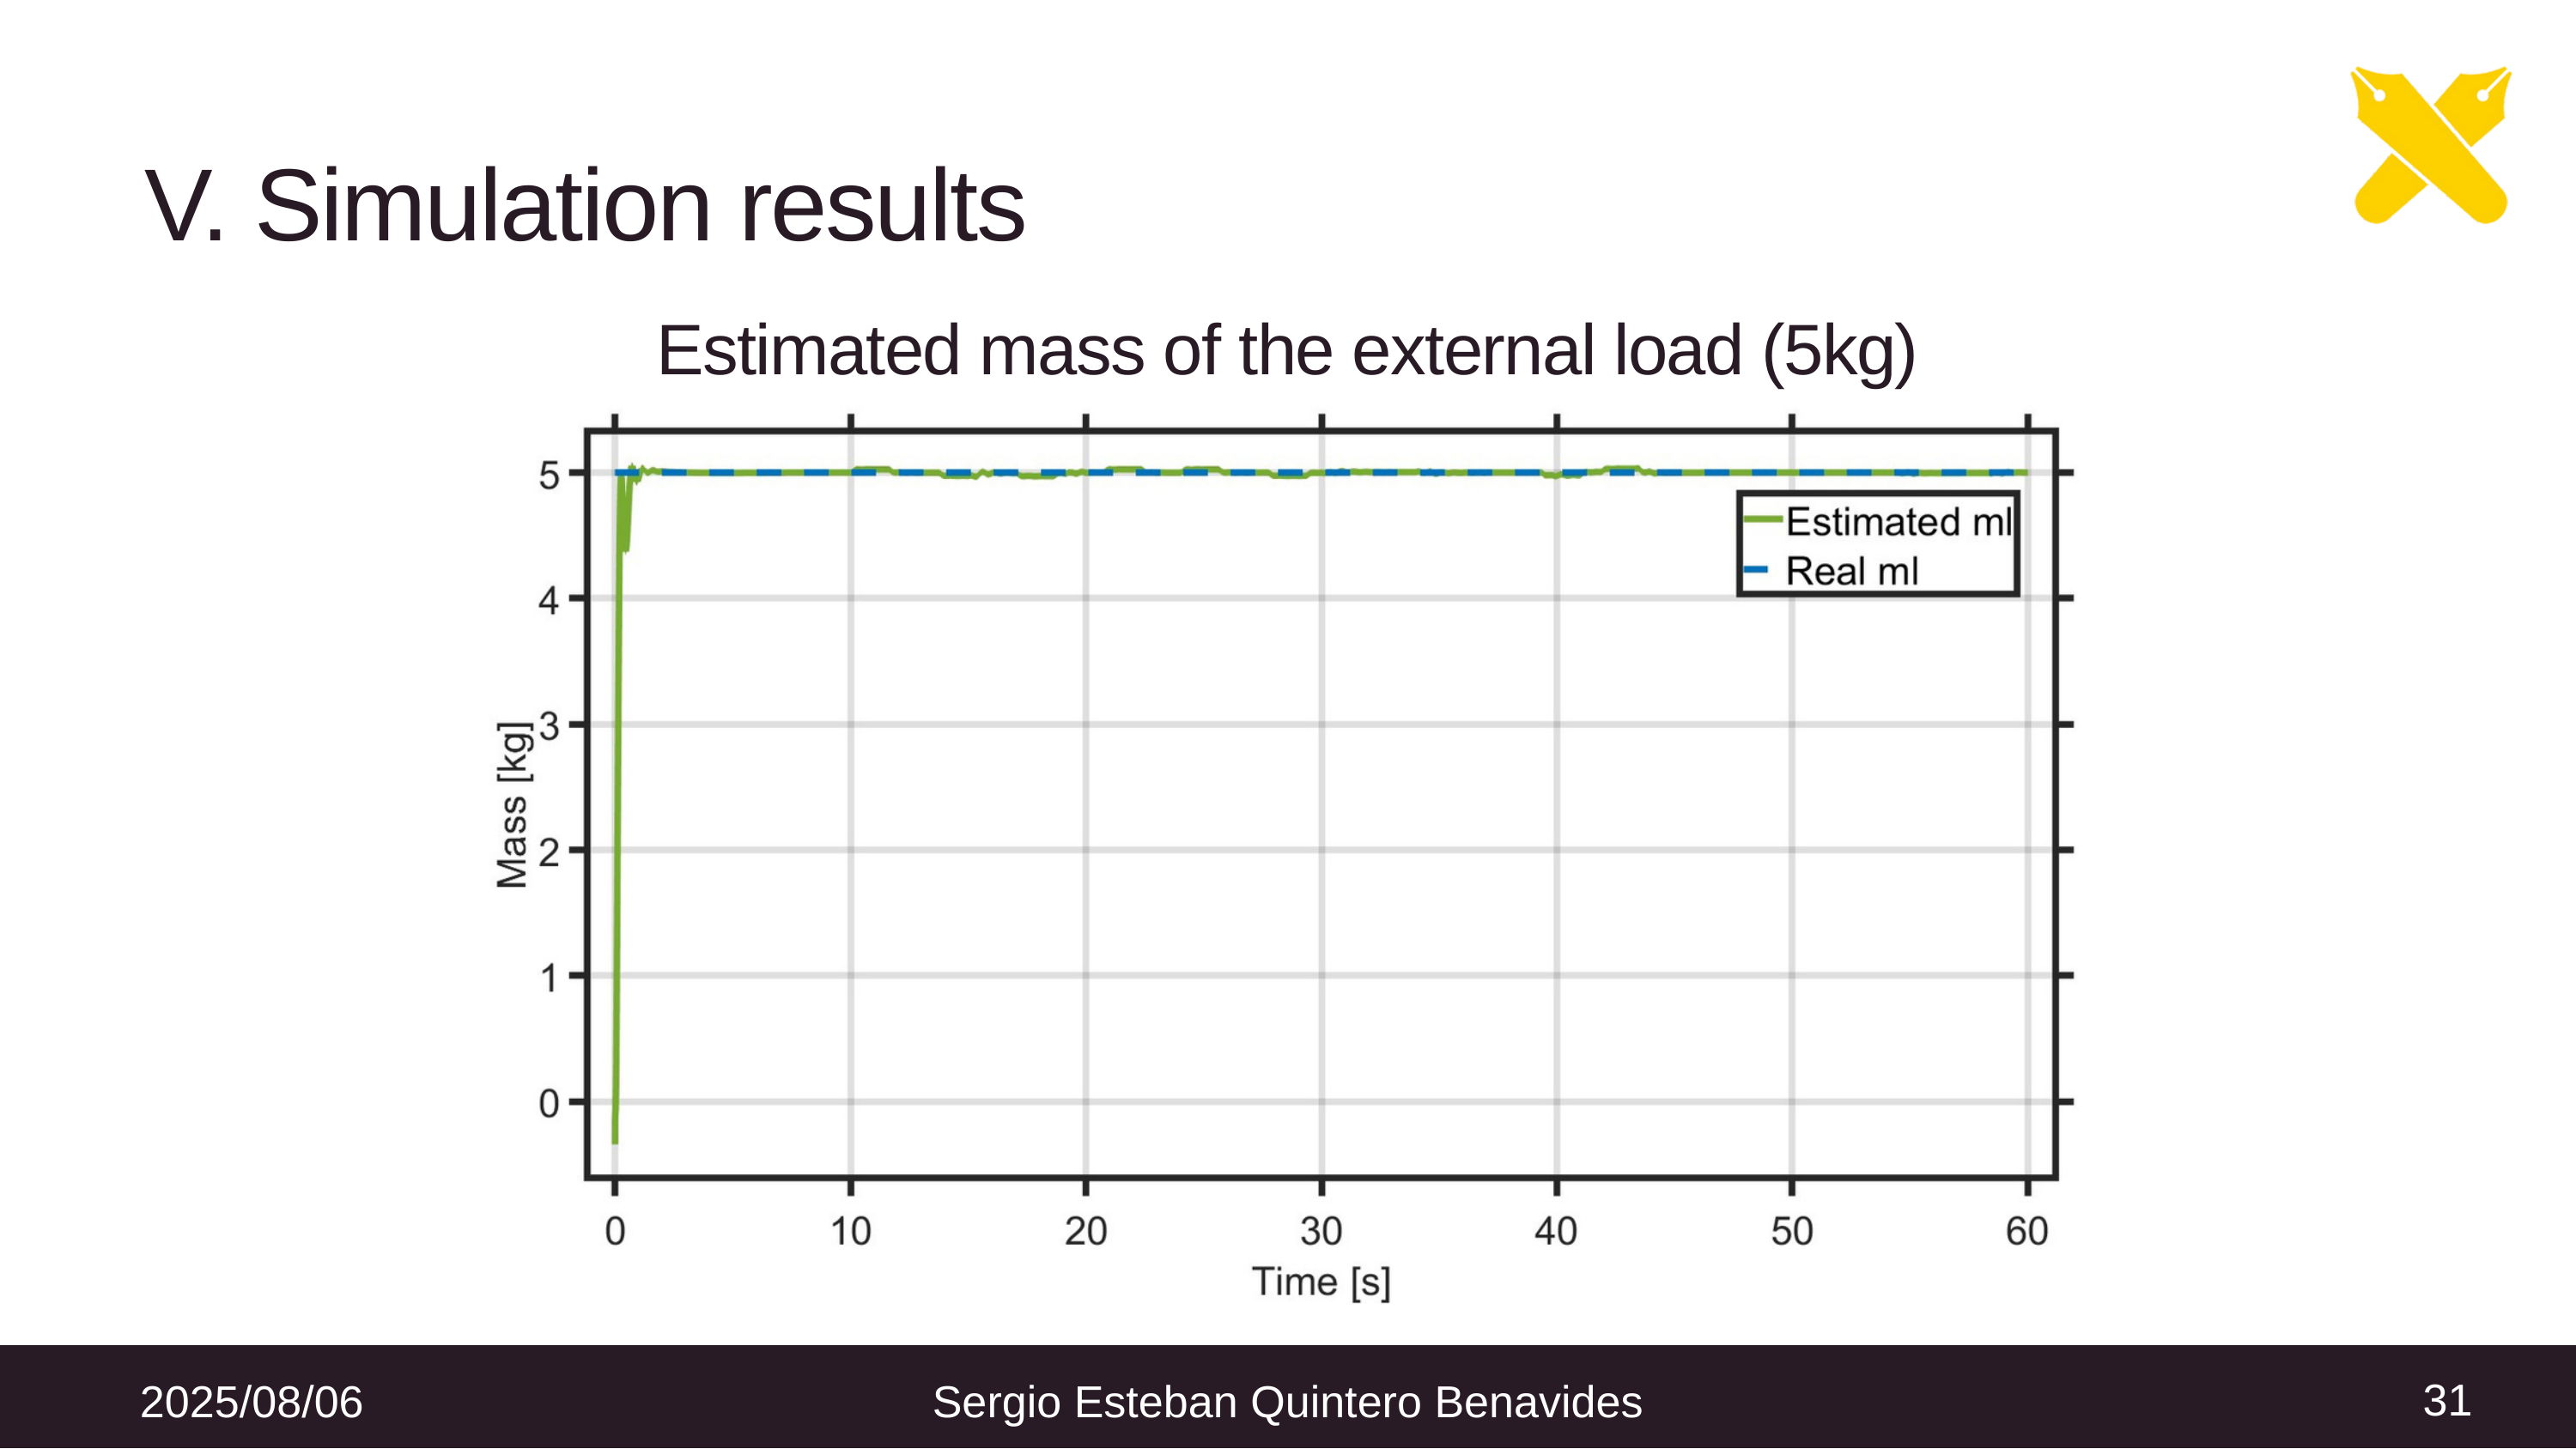

V. Simulation results
Estimated mass of the external load (5kg)

31
2025/08/06
Sergio Esteban Quintero Benavides